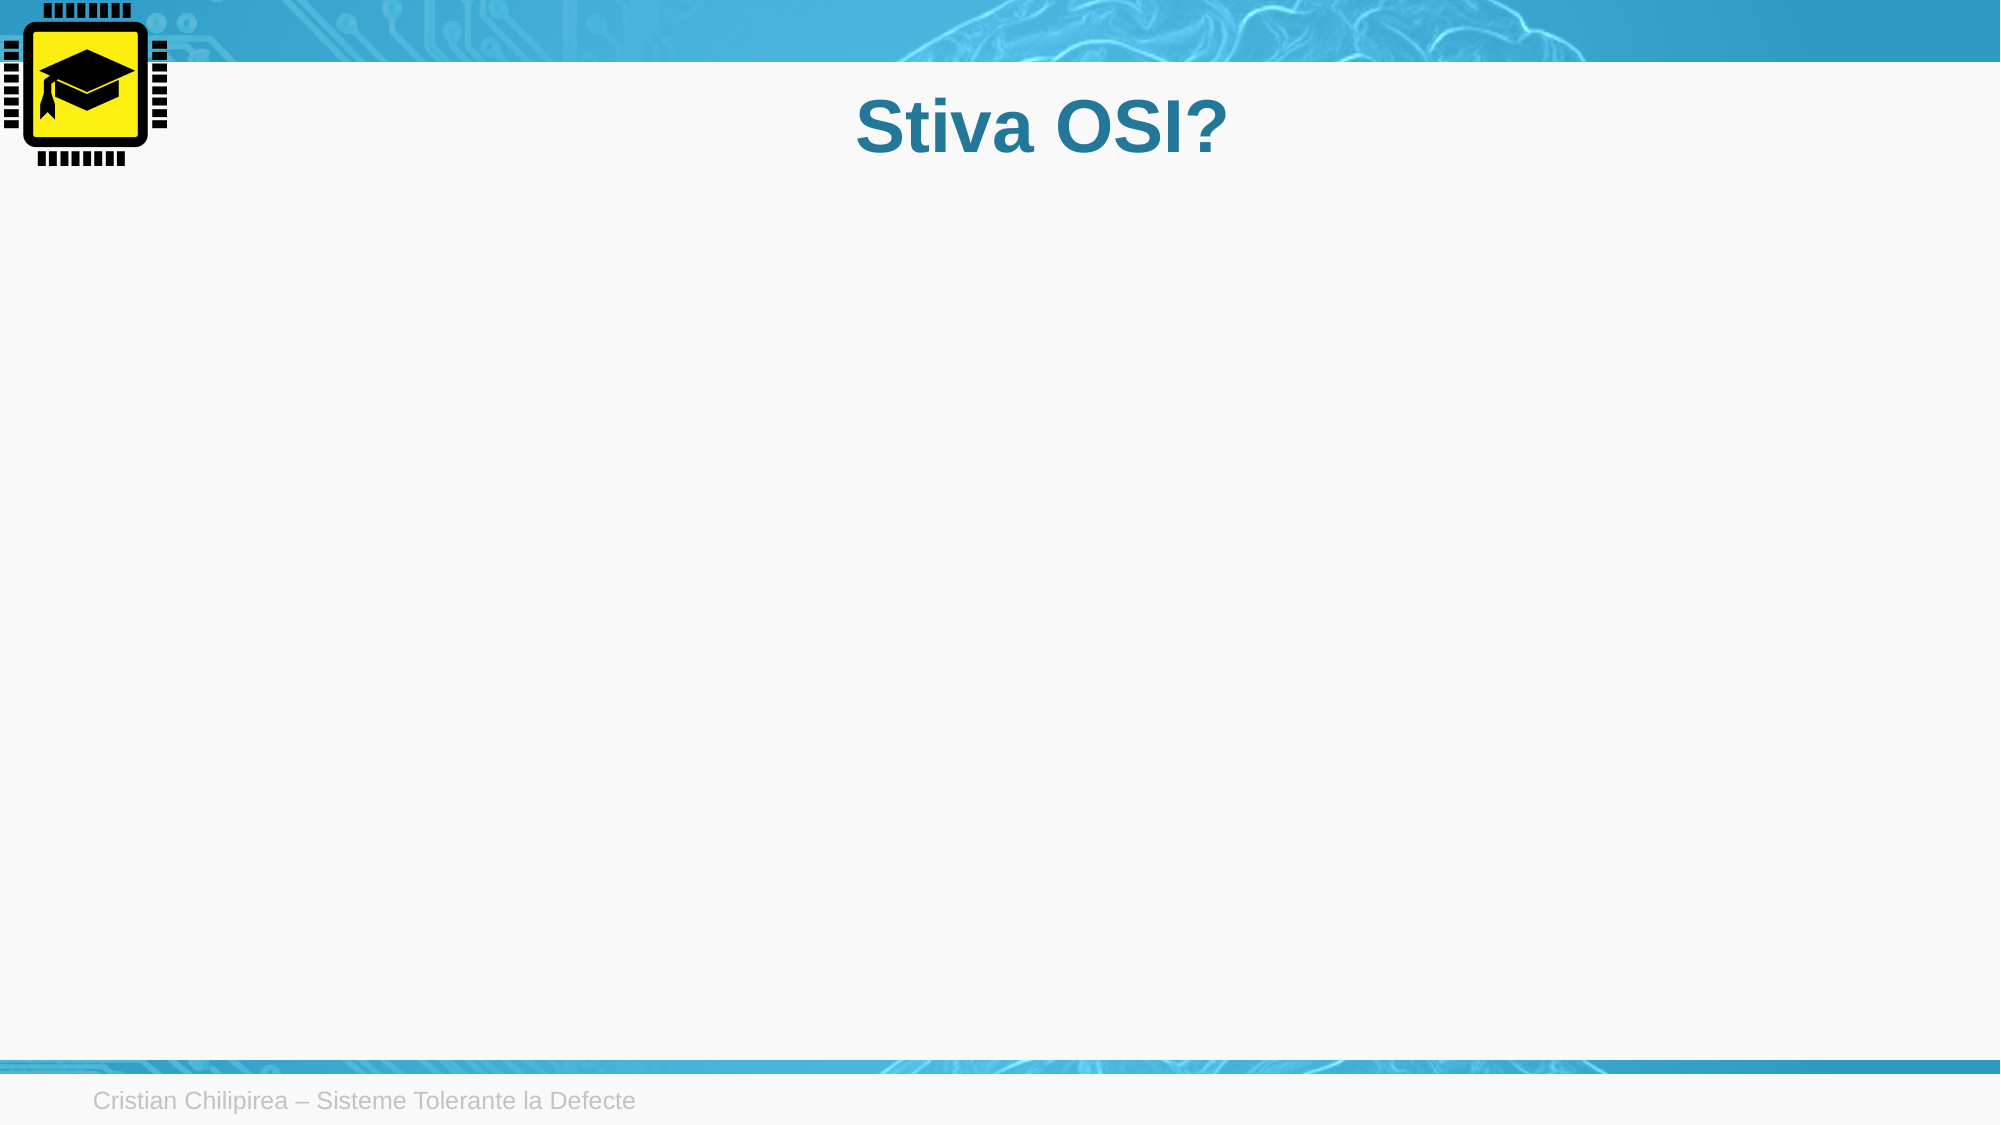

# Stiva OSI?
Cristian Chilipirea – Sisteme Tolerante la Defecte